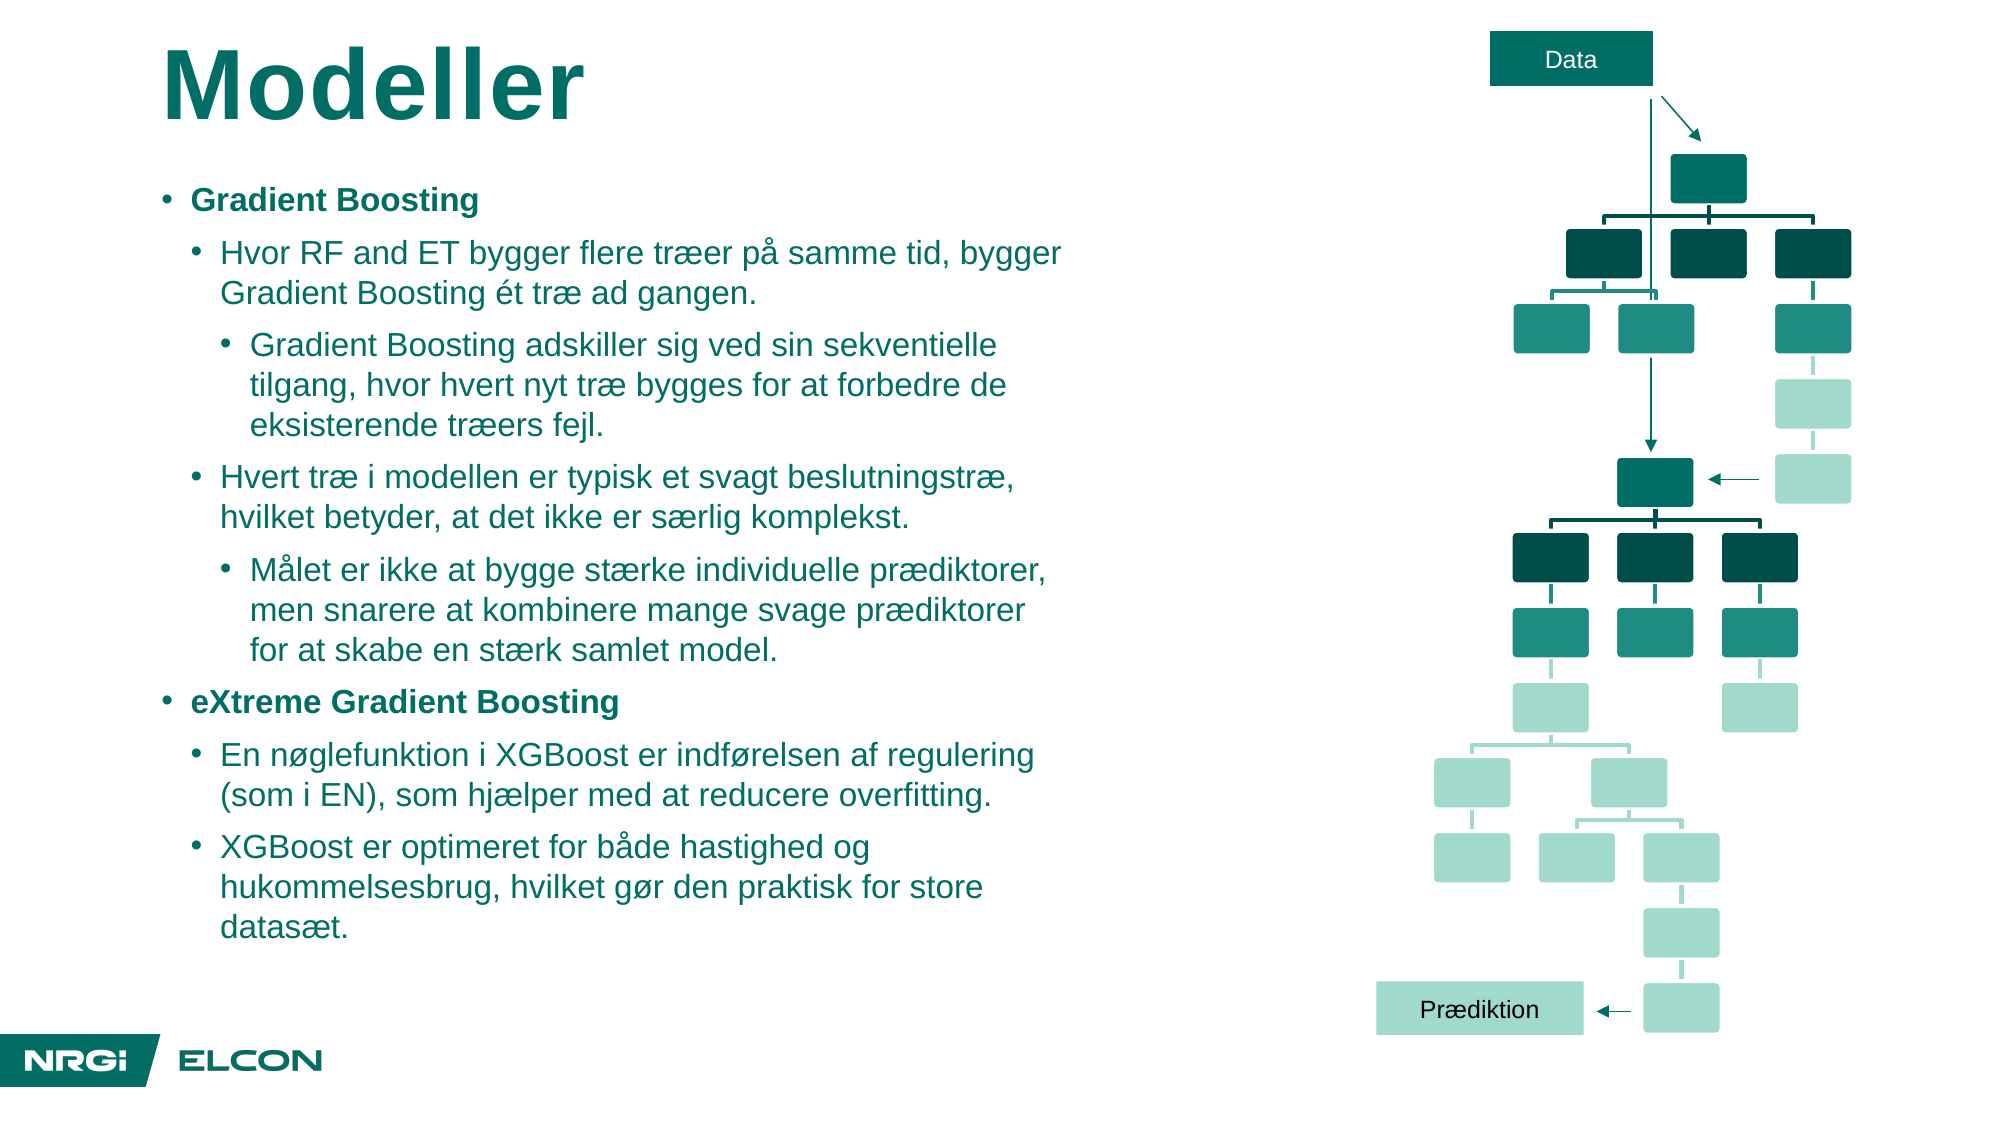

Data

Prædiktion
# Modeller
Gradient Boosting
Hvor RF and ET bygger flere træer på samme tid, bygger Gradient Boosting ét træ ad gangen.
Gradient Boosting adskiller sig ved sin sekventielle tilgang, hvor hvert nyt træ bygges for at forbedre de eksisterende træers fejl.
Hvert træ i modellen er typisk et svagt beslutningstræ, hvilket betyder, at det ikke er særlig komplekst.
Målet er ikke at bygge stærke individuelle prædiktorer, men snarere at kombinere mange svage prædiktorer for at skabe en stærk samlet model.
eXtreme Gradient Boosting
En nøglefunktion i XGBoost er indførelsen af regulering (som i EN), som hjælper med at reducere overfitting.
XGBoost er optimeret for både hastighed og hukommelsesbrug, hvilket gør den praktisk for store datasæt.